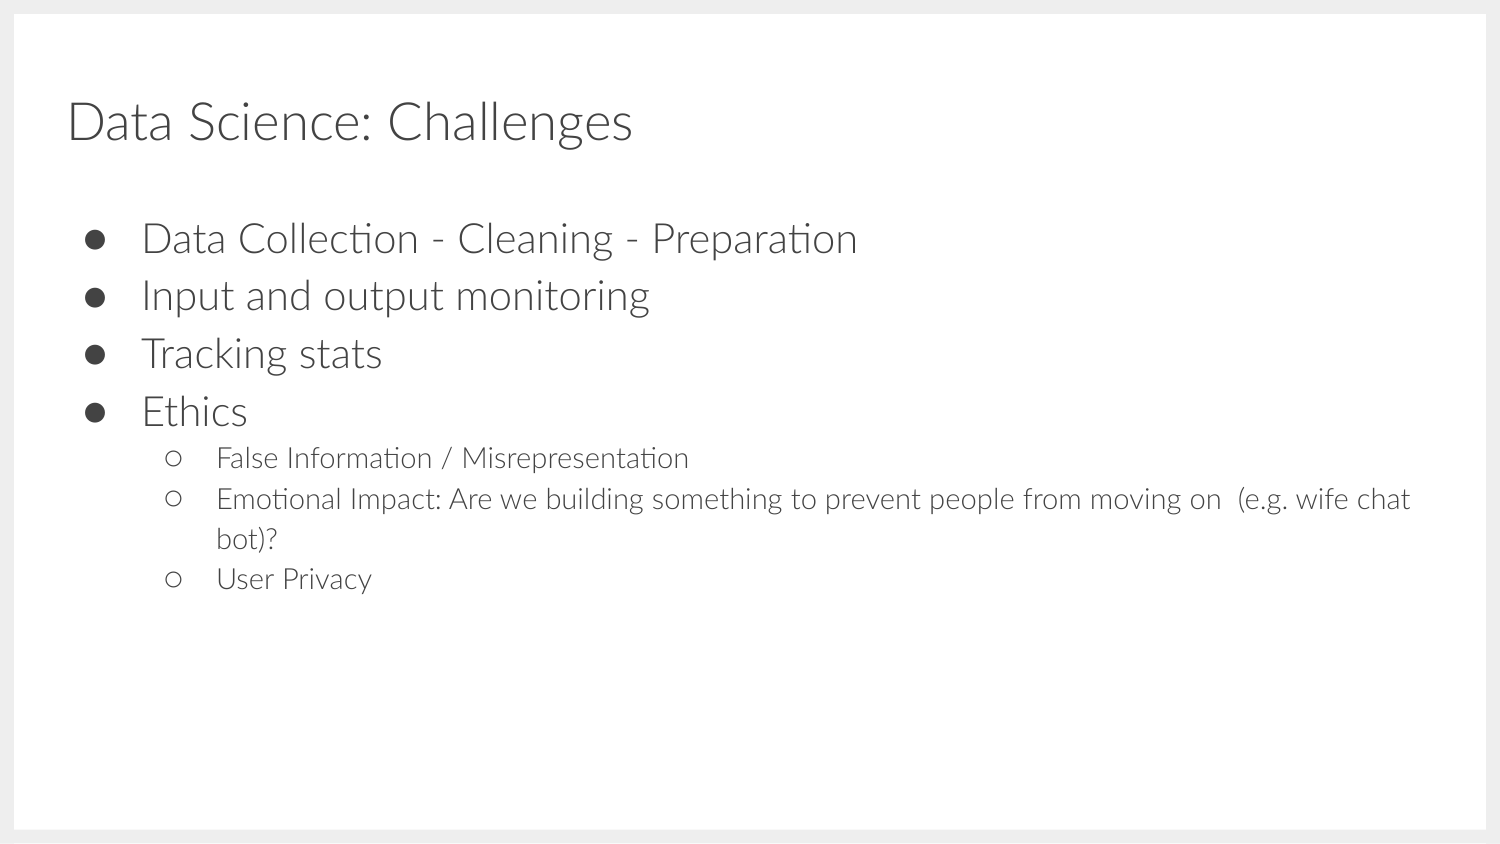

# Data Science: Challenges
Data Collection - Cleaning - Preparation
Input and output monitoring
Tracking stats
Ethics
False Information / Misrepresentation
Emotional Impact: Are we building something to prevent people from moving on  (e.g. wife chat bot)?
User Privacy